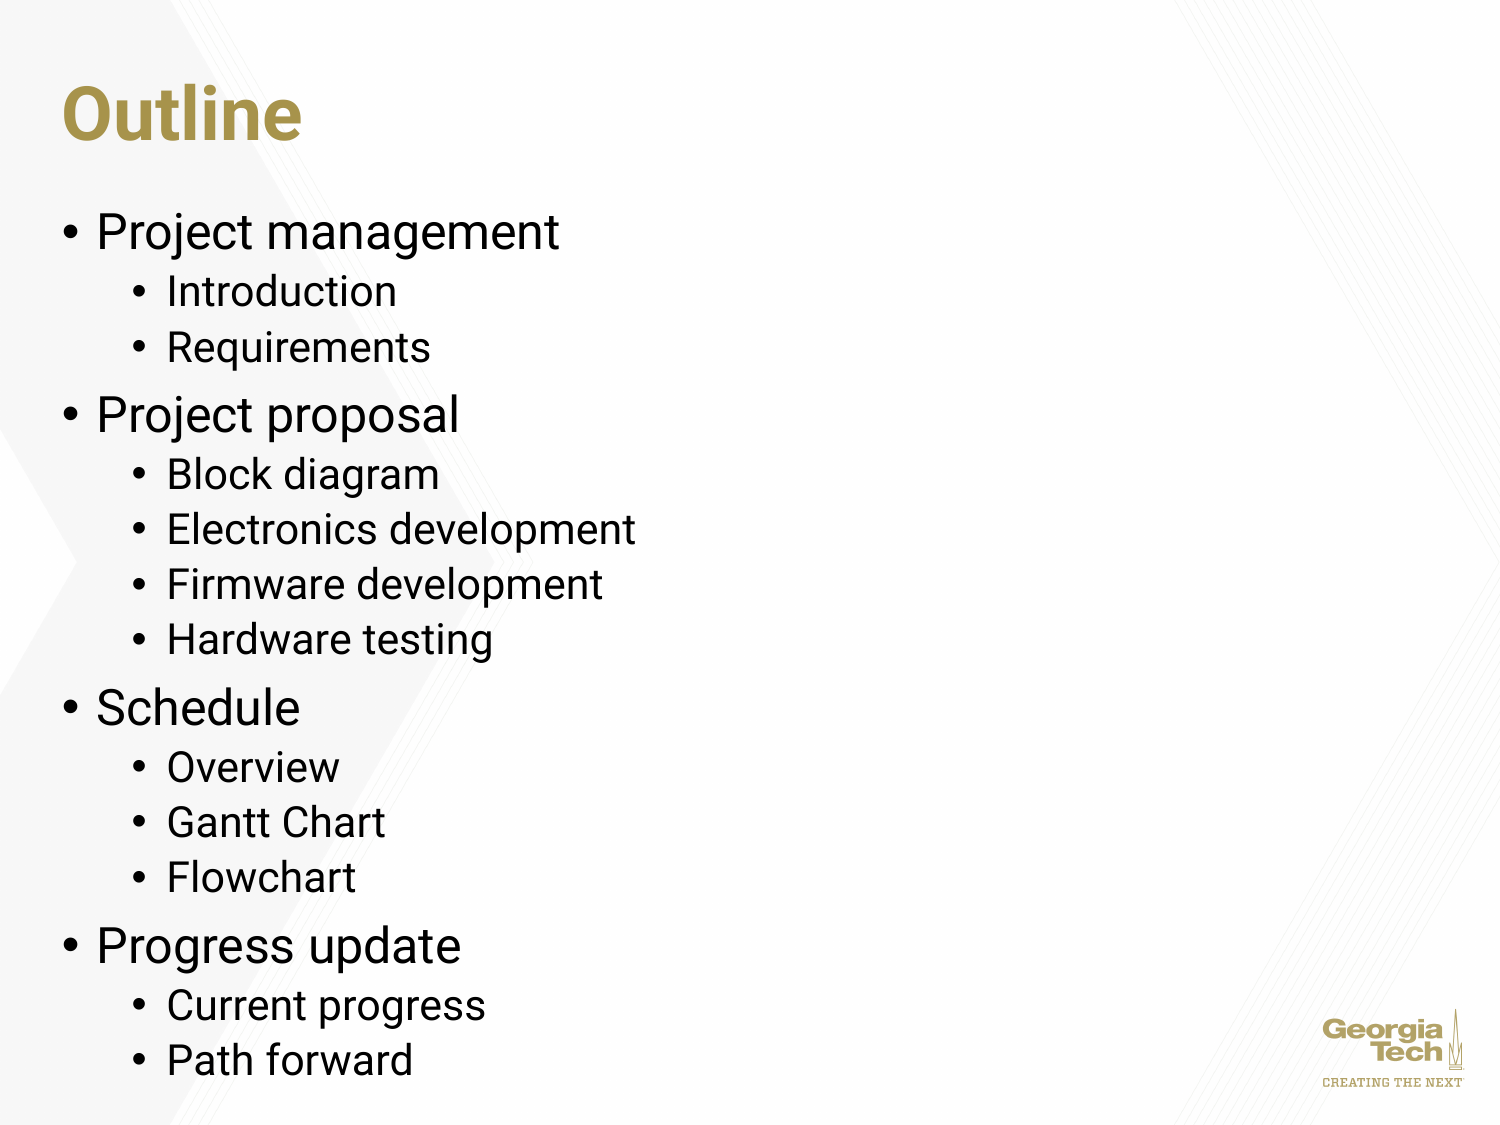

# Outline
Project management
Introduction
Requirements
Project proposal
Block diagram
Electronics development
Firmware development
Hardware testing
Schedule
Overview
Gantt Chart
Flowchart
Progress update
Current progress
Path forward